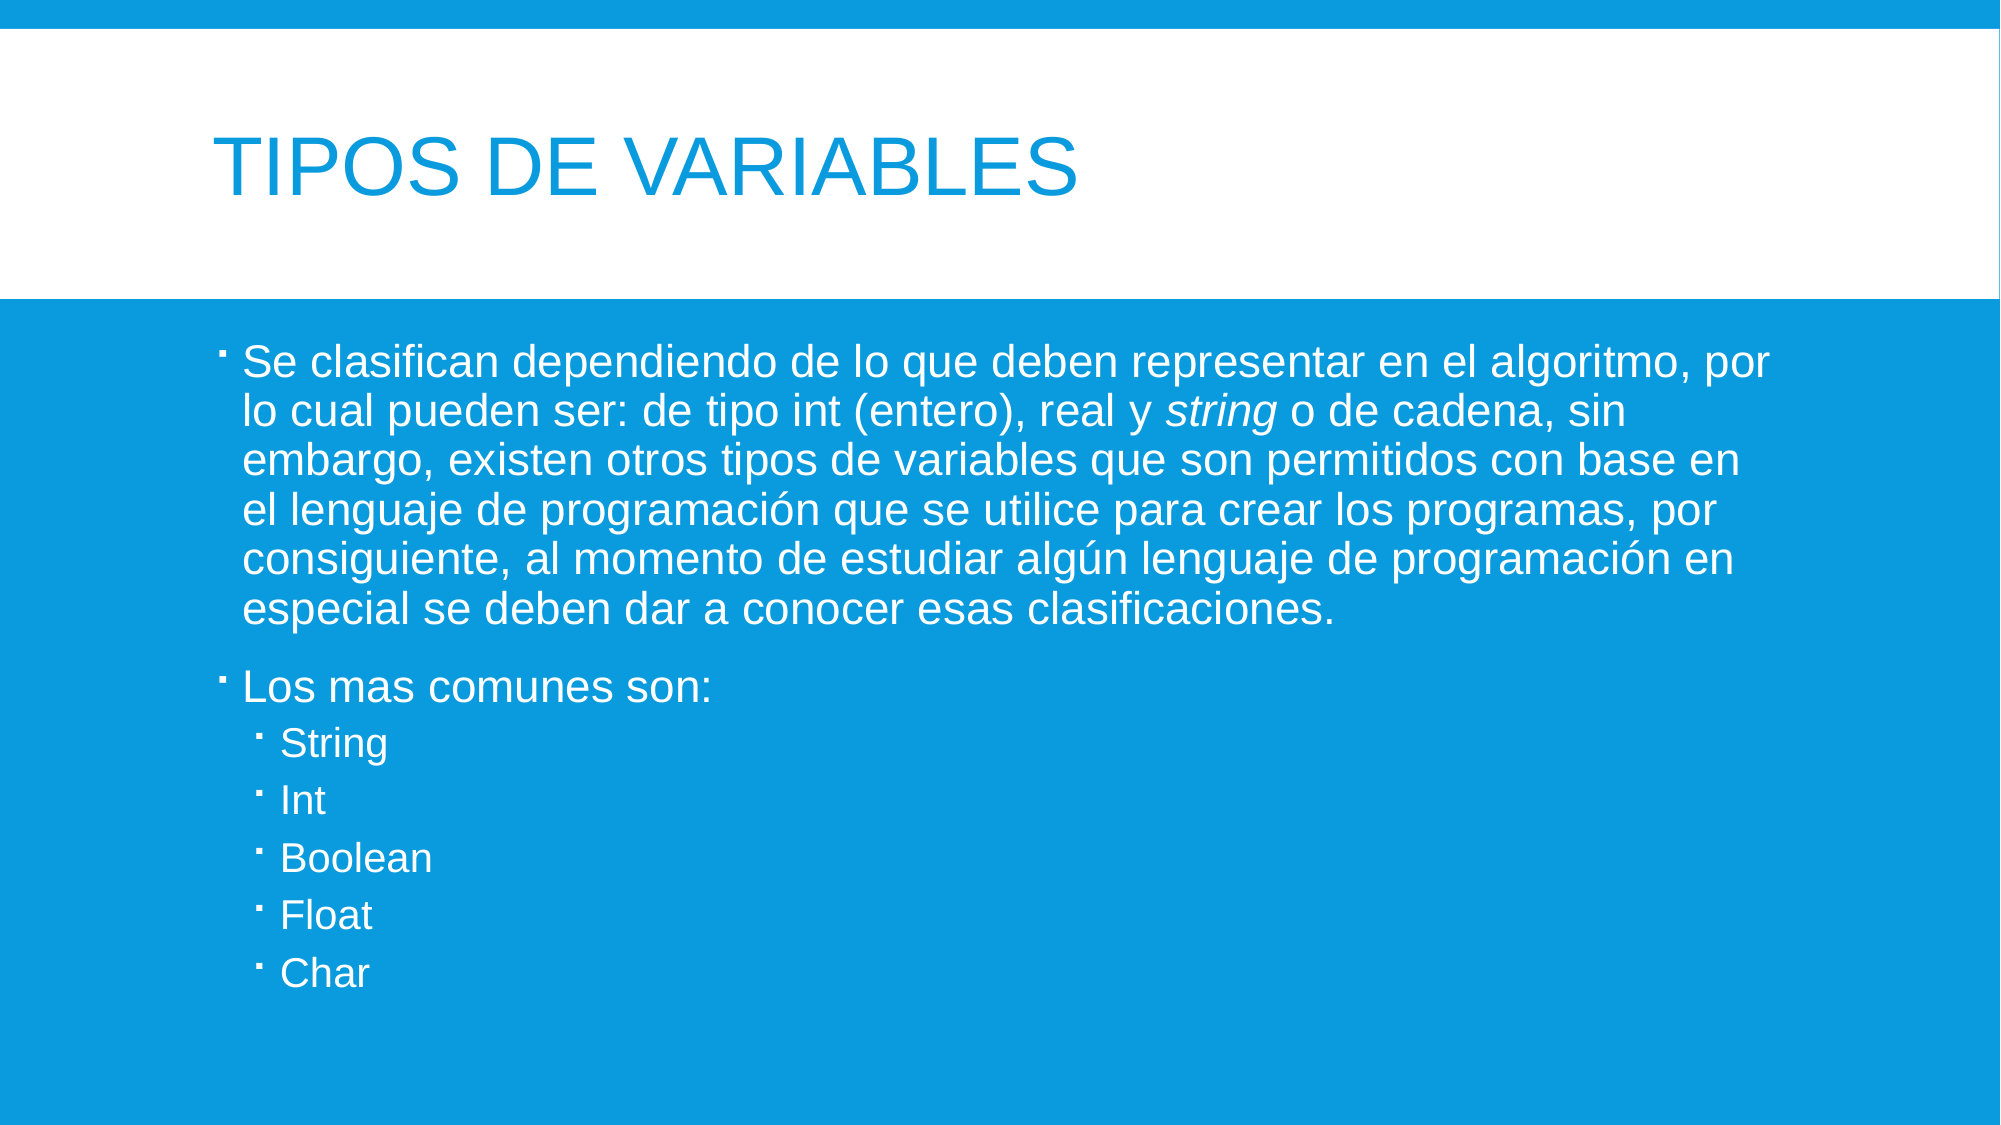

# Tipos de variables
Se clasifican dependiendo de lo que deben representar en el algoritmo, por lo cual pueden ser: de tipo int (entero), real y string o de cadena, sin embargo, existen otros tipos de variables que son permitidos con base en el lenguaje de programación que se utilice para crear los programas, por consiguiente, al momento de estudiar algún lenguaje de programación en especial se deben dar a conocer esas clasificaciones.
Los mas comunes son:
String
Int
Boolean
Float
Char